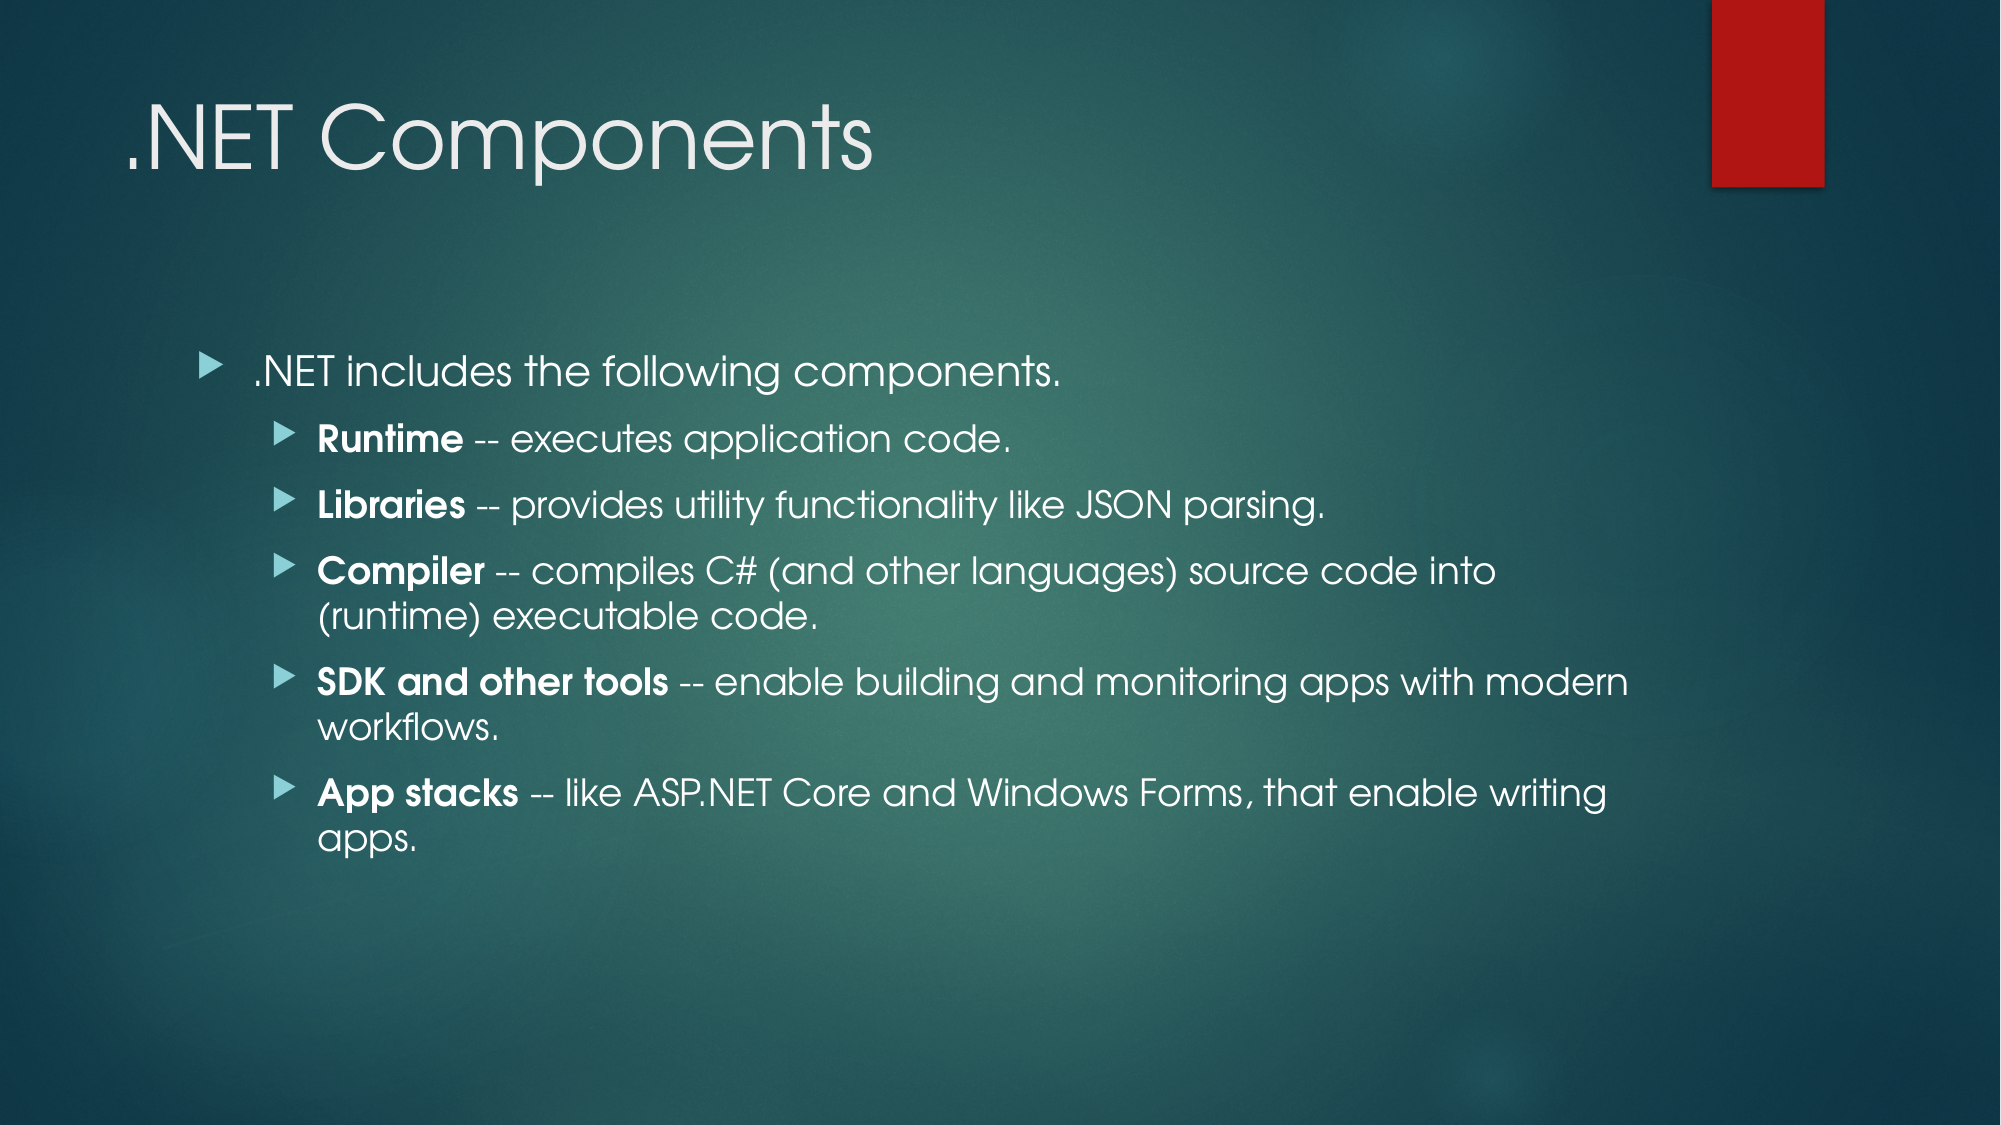

# .NET Components
.NET includes the following components.
Runtime -- executes application code.
Libraries -- provides utility functionality like JSON parsing.
Compiler -- compiles C# (and other languages) source code into (runtime) executable code.
SDK and other tools -- enable building and monitoring apps with modern workflows.
App stacks -- like ASP.NET Core and Windows Forms, that enable writing apps.